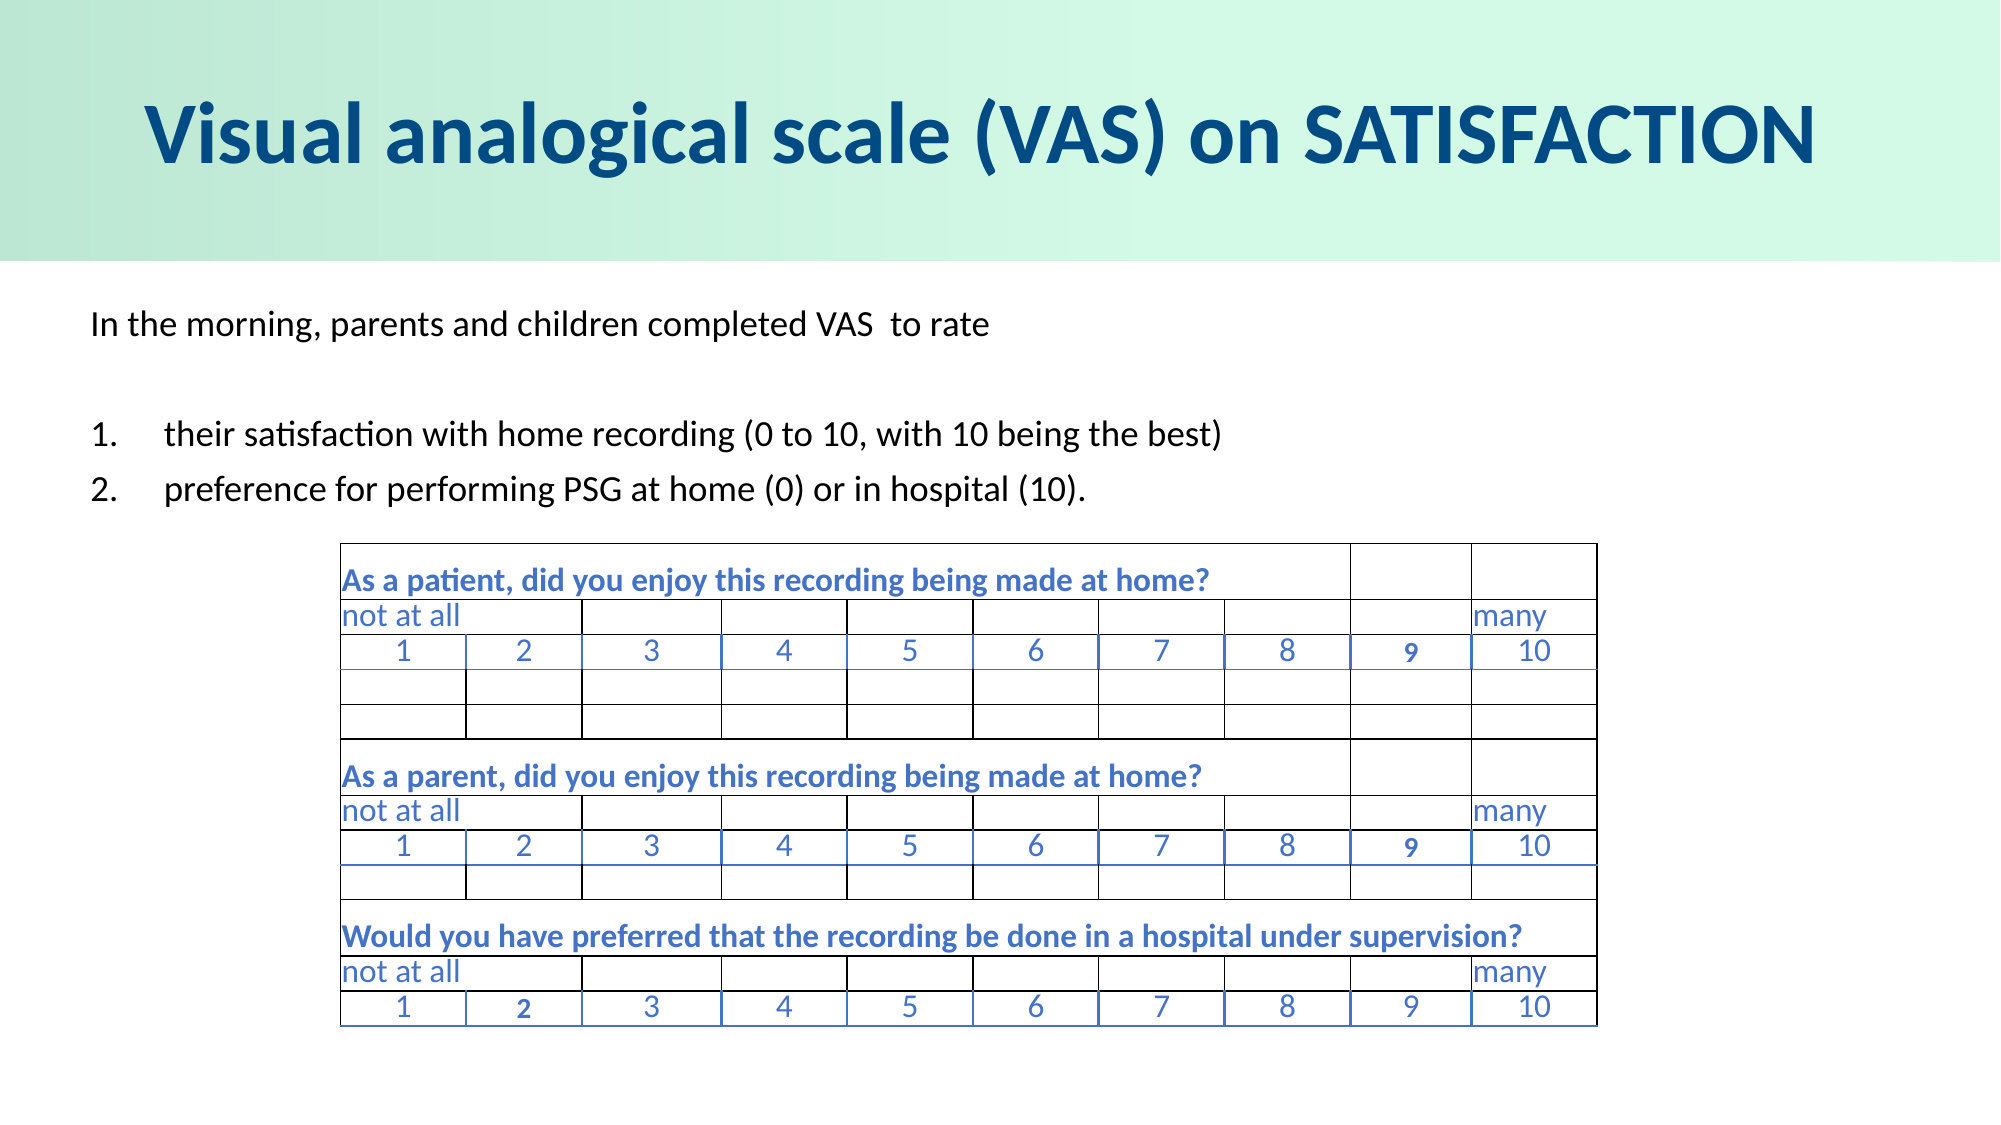

# VISUAL ANALOG SCALE on SATISFACTION
Visual analogical scale (VAS) on SATISFACTION
In the morning, parents and children completed VAS  to rate

their satisfaction with home recording (0 to 10, with 10 being the best)
preference for performing PSG at home (0) or in hospital (10).
| As a patient, did you enjoy this recording being made at home? |  |  |  |  |  |  |  |  |  |
| --- | --- | --- | --- | --- | --- | --- | --- | --- | --- |
| not at all |  |  |  |  |  |  |  |  | many |
| 1 | 2 | 3 | 4 | 5 | 6 | 7 | 8 | 9 | 10 |
|  |  |  |  |  |  |  |  |  |  |
|  |  |  |  |  |  |  |  |  |  |
| As a parent, did you enjoy this recording being made at home? |  |  |  |  |  |  |  |  |  |
| not at all |  |  |  |  |  |  |  |  | many |
| 1 | 2 | 3 | 4 | 5 | 6 | 7 | 8 | 9 | 10 |
|  |  |  |  |  |  |  |  |  |  |
| Would you have preferred that the recording be done in a hospital under supervision? |  |  |  |  |  |  |  |  |  |
| not at all |  |  |  |  |  |  |  |  | many |
| 1 | 2 | 3 | 4 | 5 | 6 | 7 | 8 | 9 | 10 |